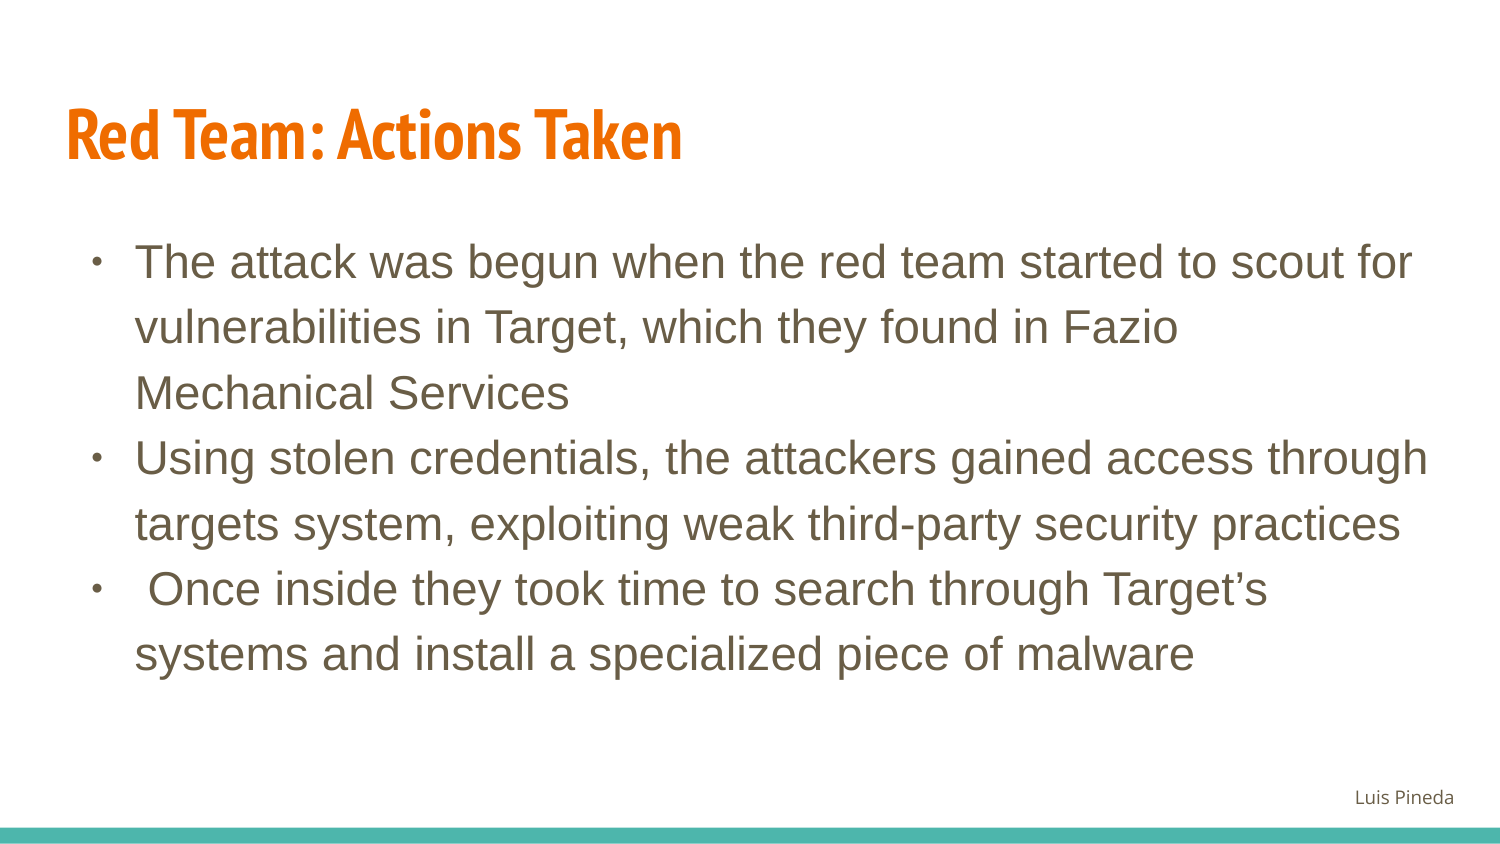

# Red Team: Actions Taken
The attack was begun when the red team started to scout for vulnerabilities in Target, which they found in Fazio Mechanical Services
Using stolen credentials, the attackers gained access through targets system, exploiting weak third-party security practices
 Once inside they took time to search through Target’s systems and install a specialized piece of malware
Luis Pineda